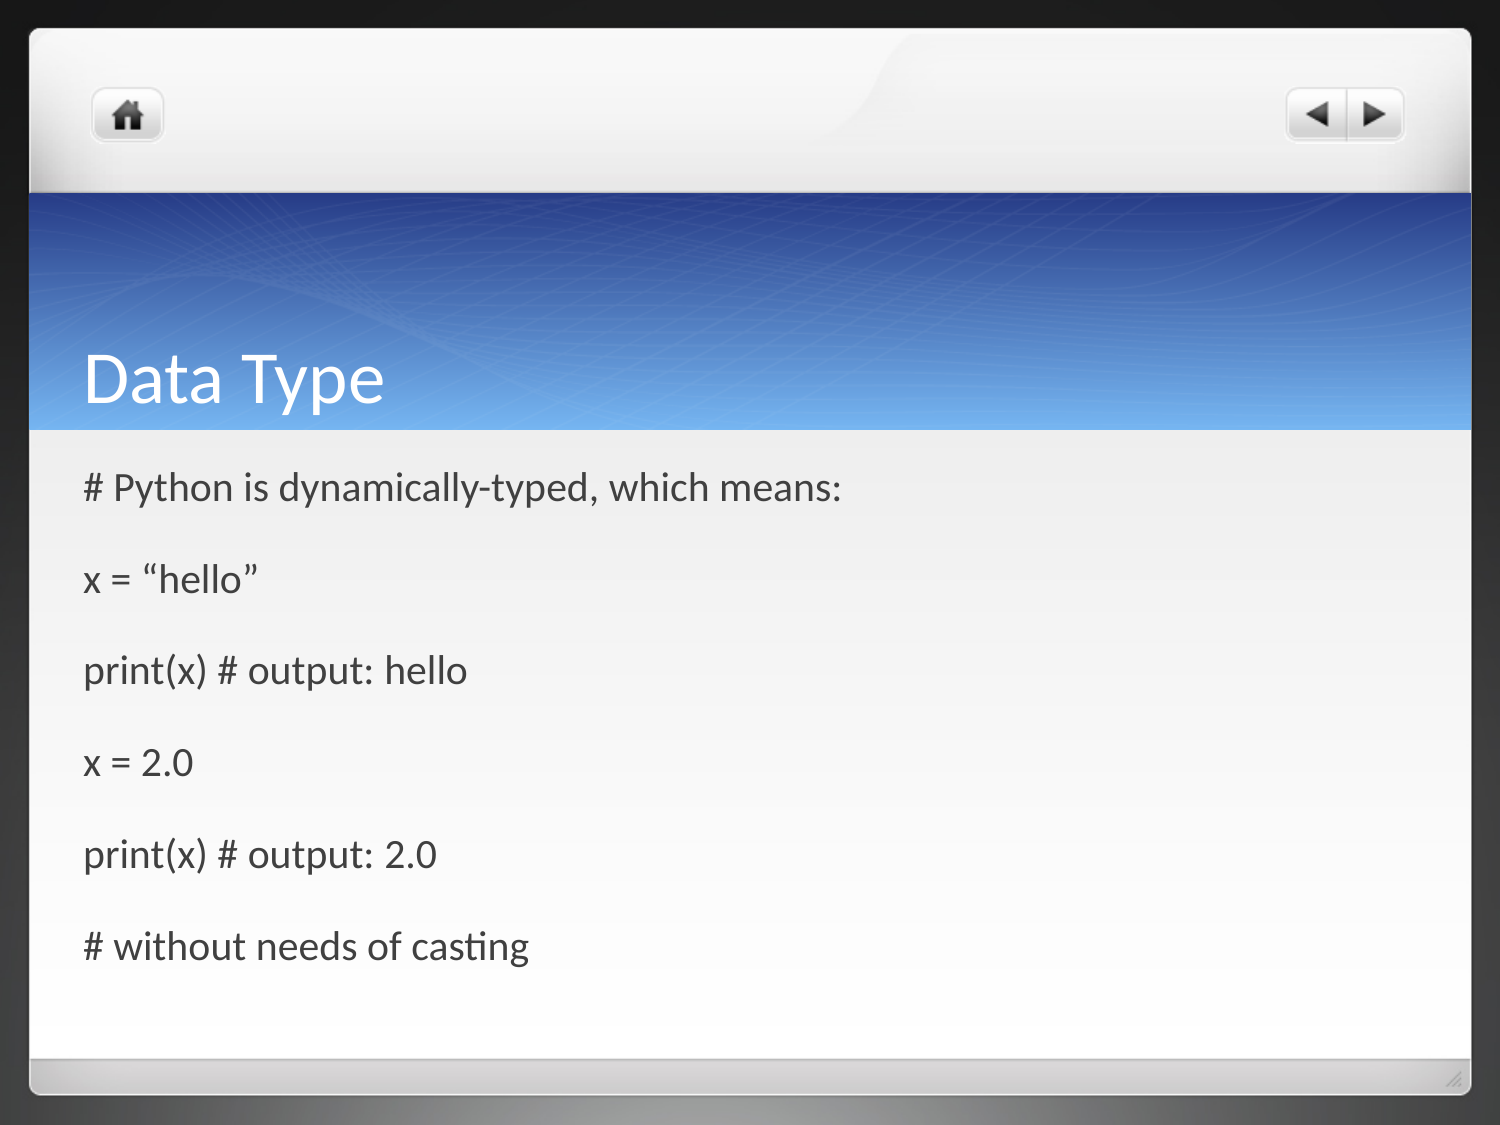

# Data Type
# Python is dynamically-typed, which means:
x = “hello”
print(x) # output: hello
x = 2.0
print(x) # output: 2.0
# without needs of casting